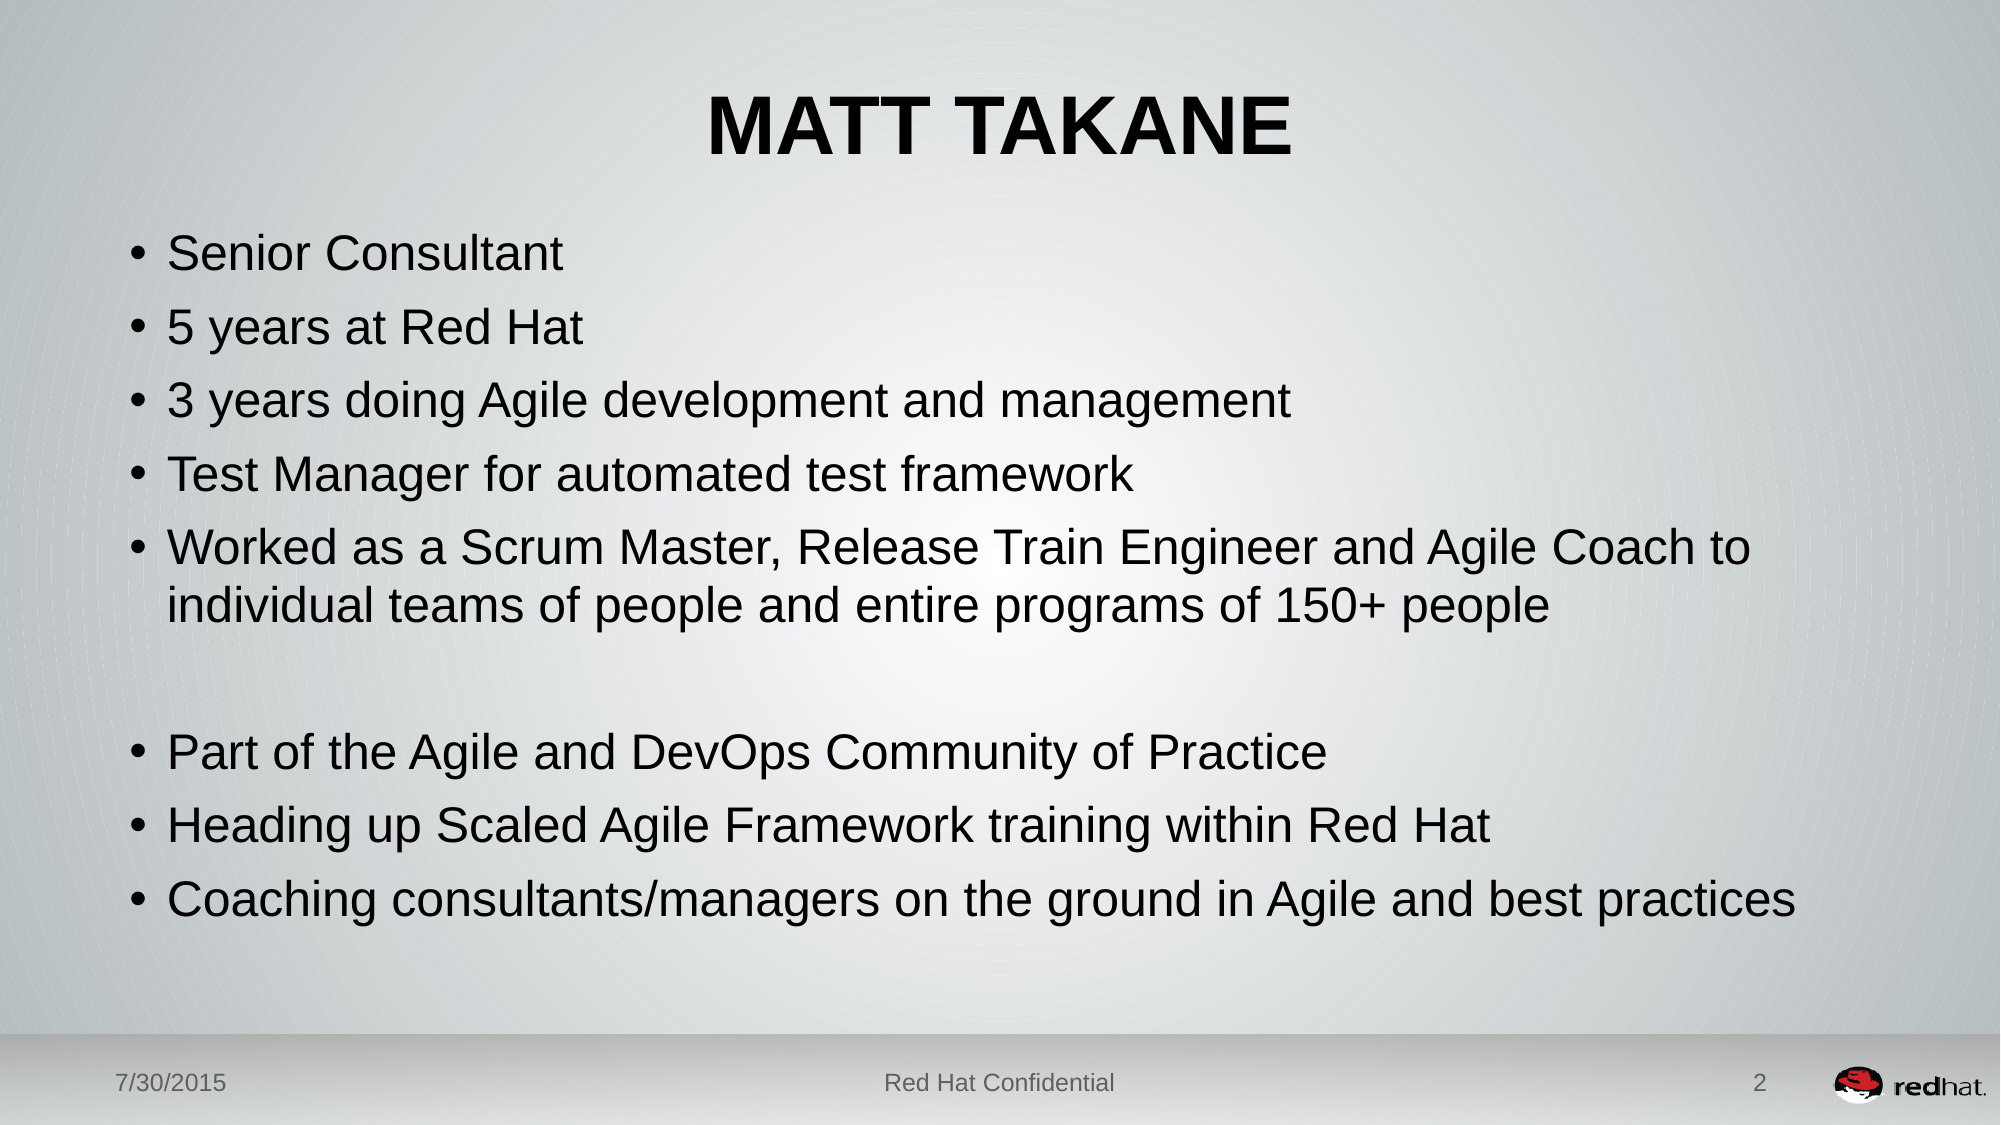

# Matt Takane
Senior Consultant
5 years at Red Hat
3 years doing Agile development and management
Test Manager for automated test framework
Worked as a Scrum Master, Release Train Engineer and Agile Coach to individual teams of people and entire programs of 150+ people

Part of the Agile and DevOps Community of Practice
Heading up Scaled Agile Framework training within Red Hat
Coaching consultants/managers on the ground in Agile and best practices
7/30/2015
Red Hat Confidential
2